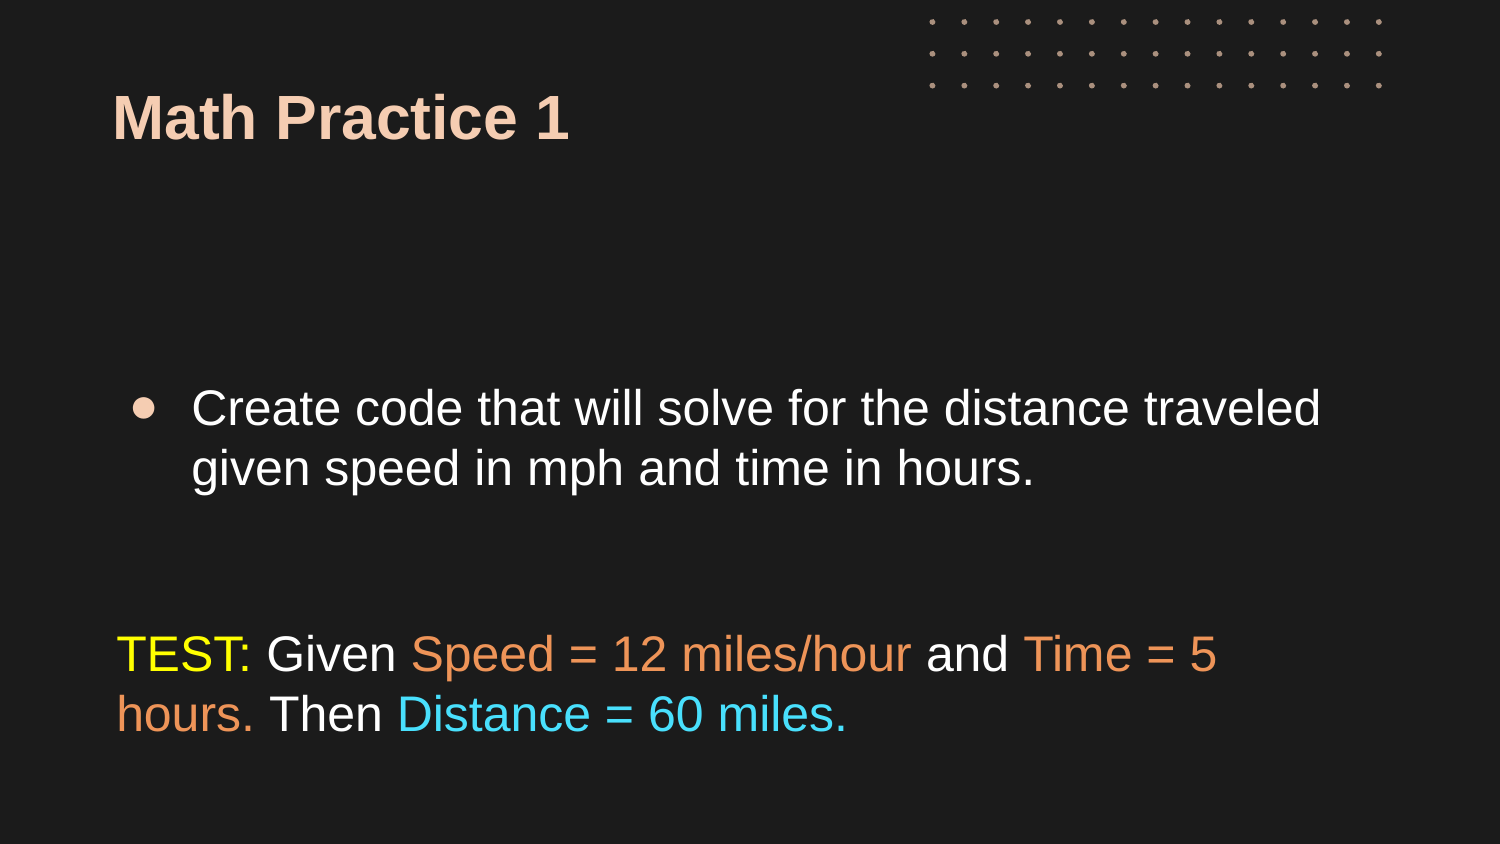

# Math Practice 1
Create code that will solve for the distance traveled given speed in mph and time in hours.

TEST: Given Speed = 12 miles/hour and Time = 5 hours. Then Distance = 60 miles.